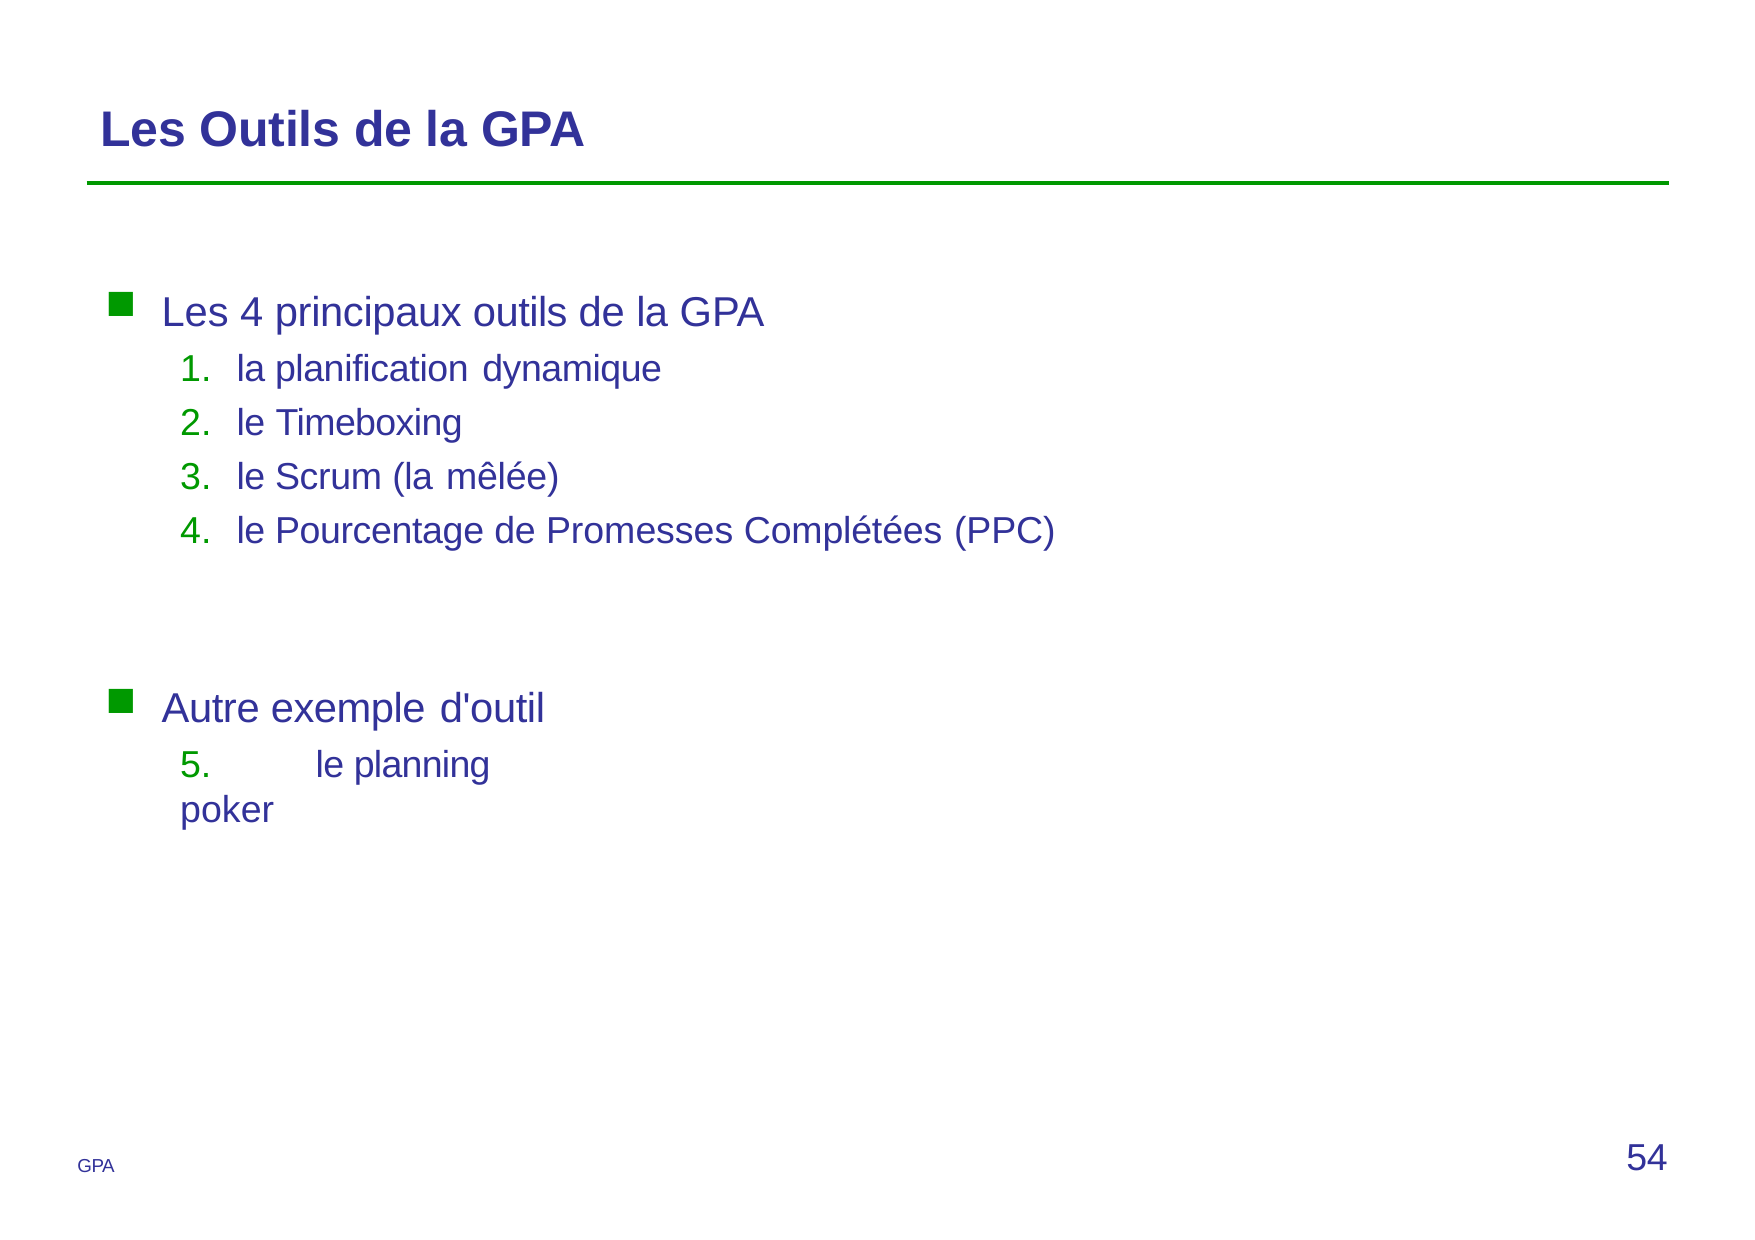

# Les Outils de la GPA
Les 4 principaux outils de la GPA
la planification dynamique
le Timeboxing
le Scrum (la mêlée)
le Pourcentage de Promesses Complétées (PPC)
Autre exemple d'outil
5.	le planning poker
54
GPA